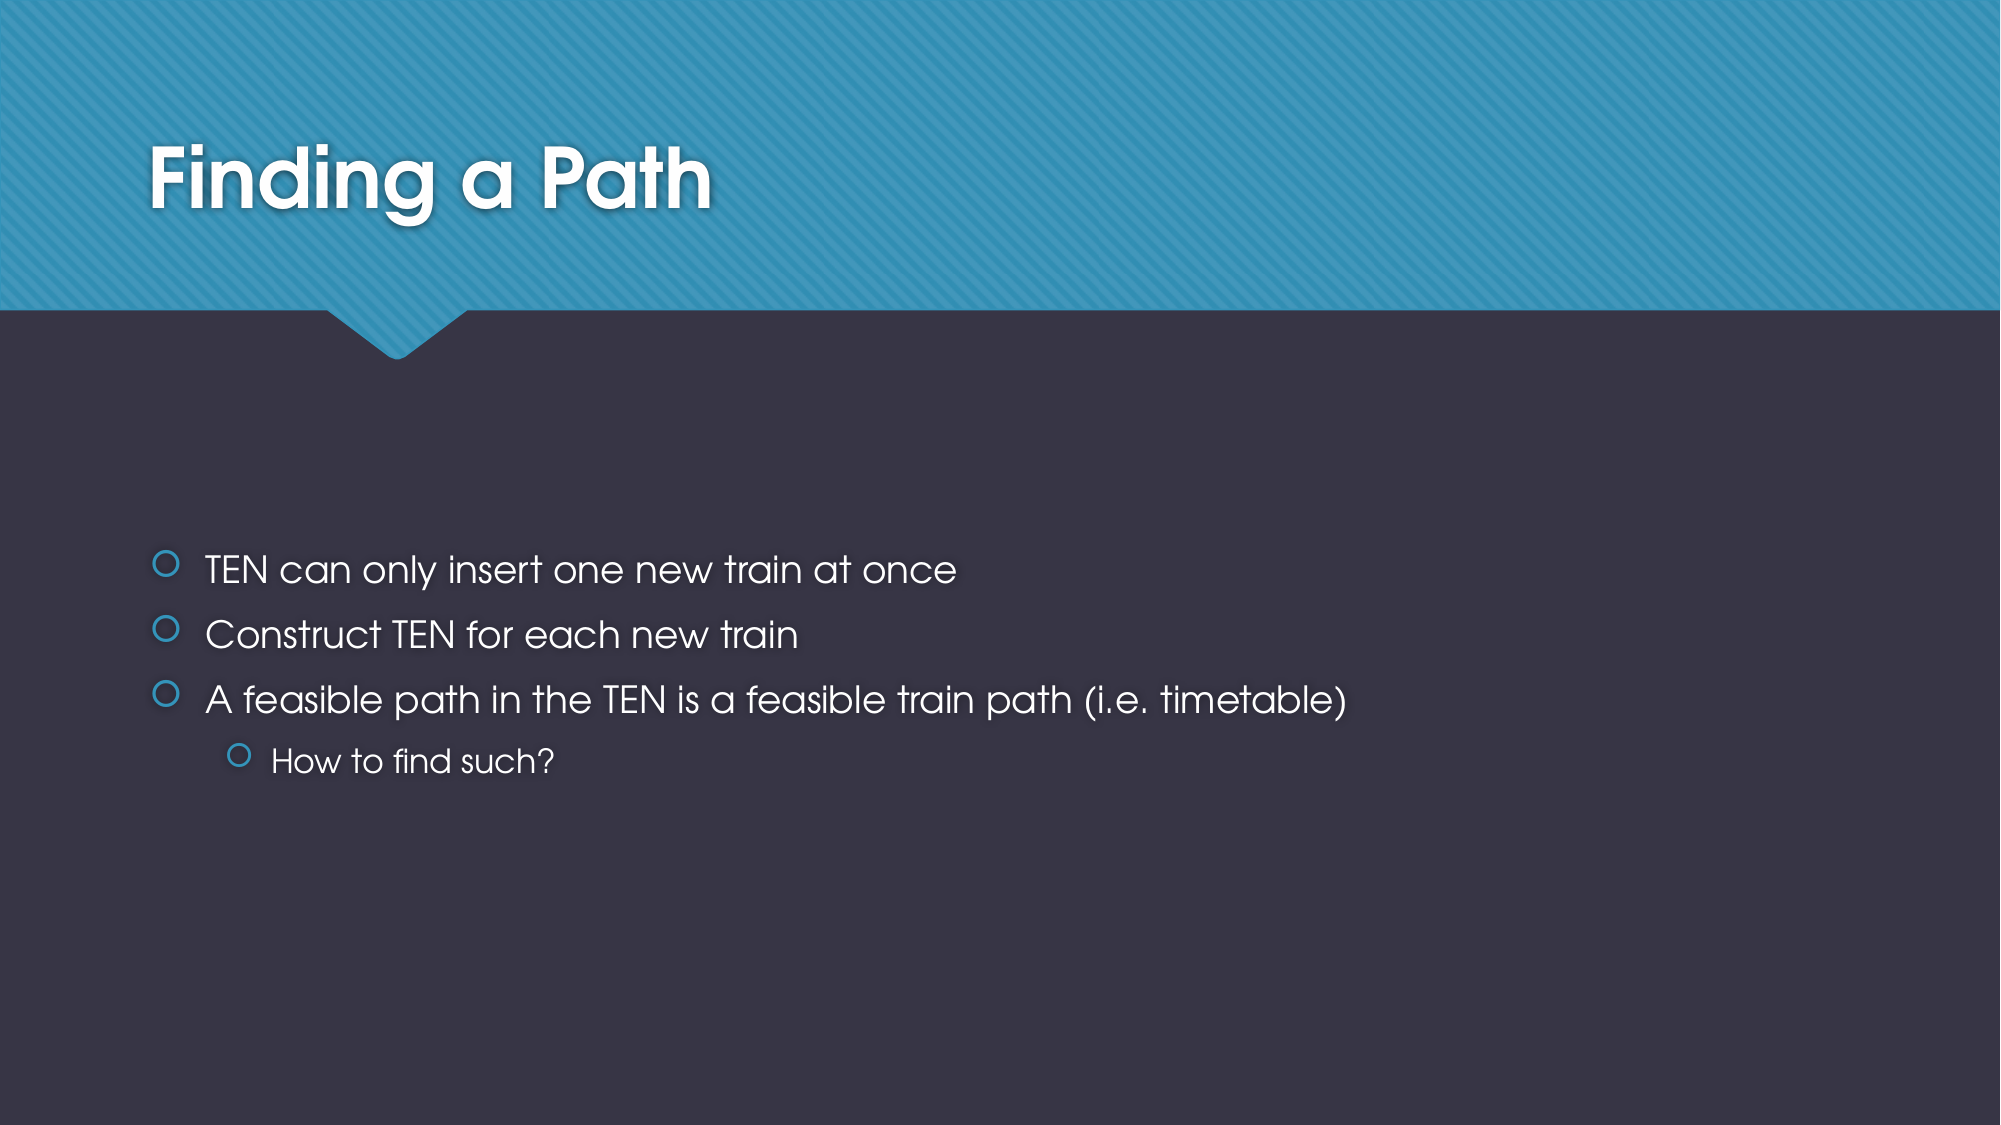

# Finding a Path
TEN can only insert one new train at once
Construct TEN for each new train
A feasible path in the TEN is a feasible train path (i.e. timetable)
How to find such?